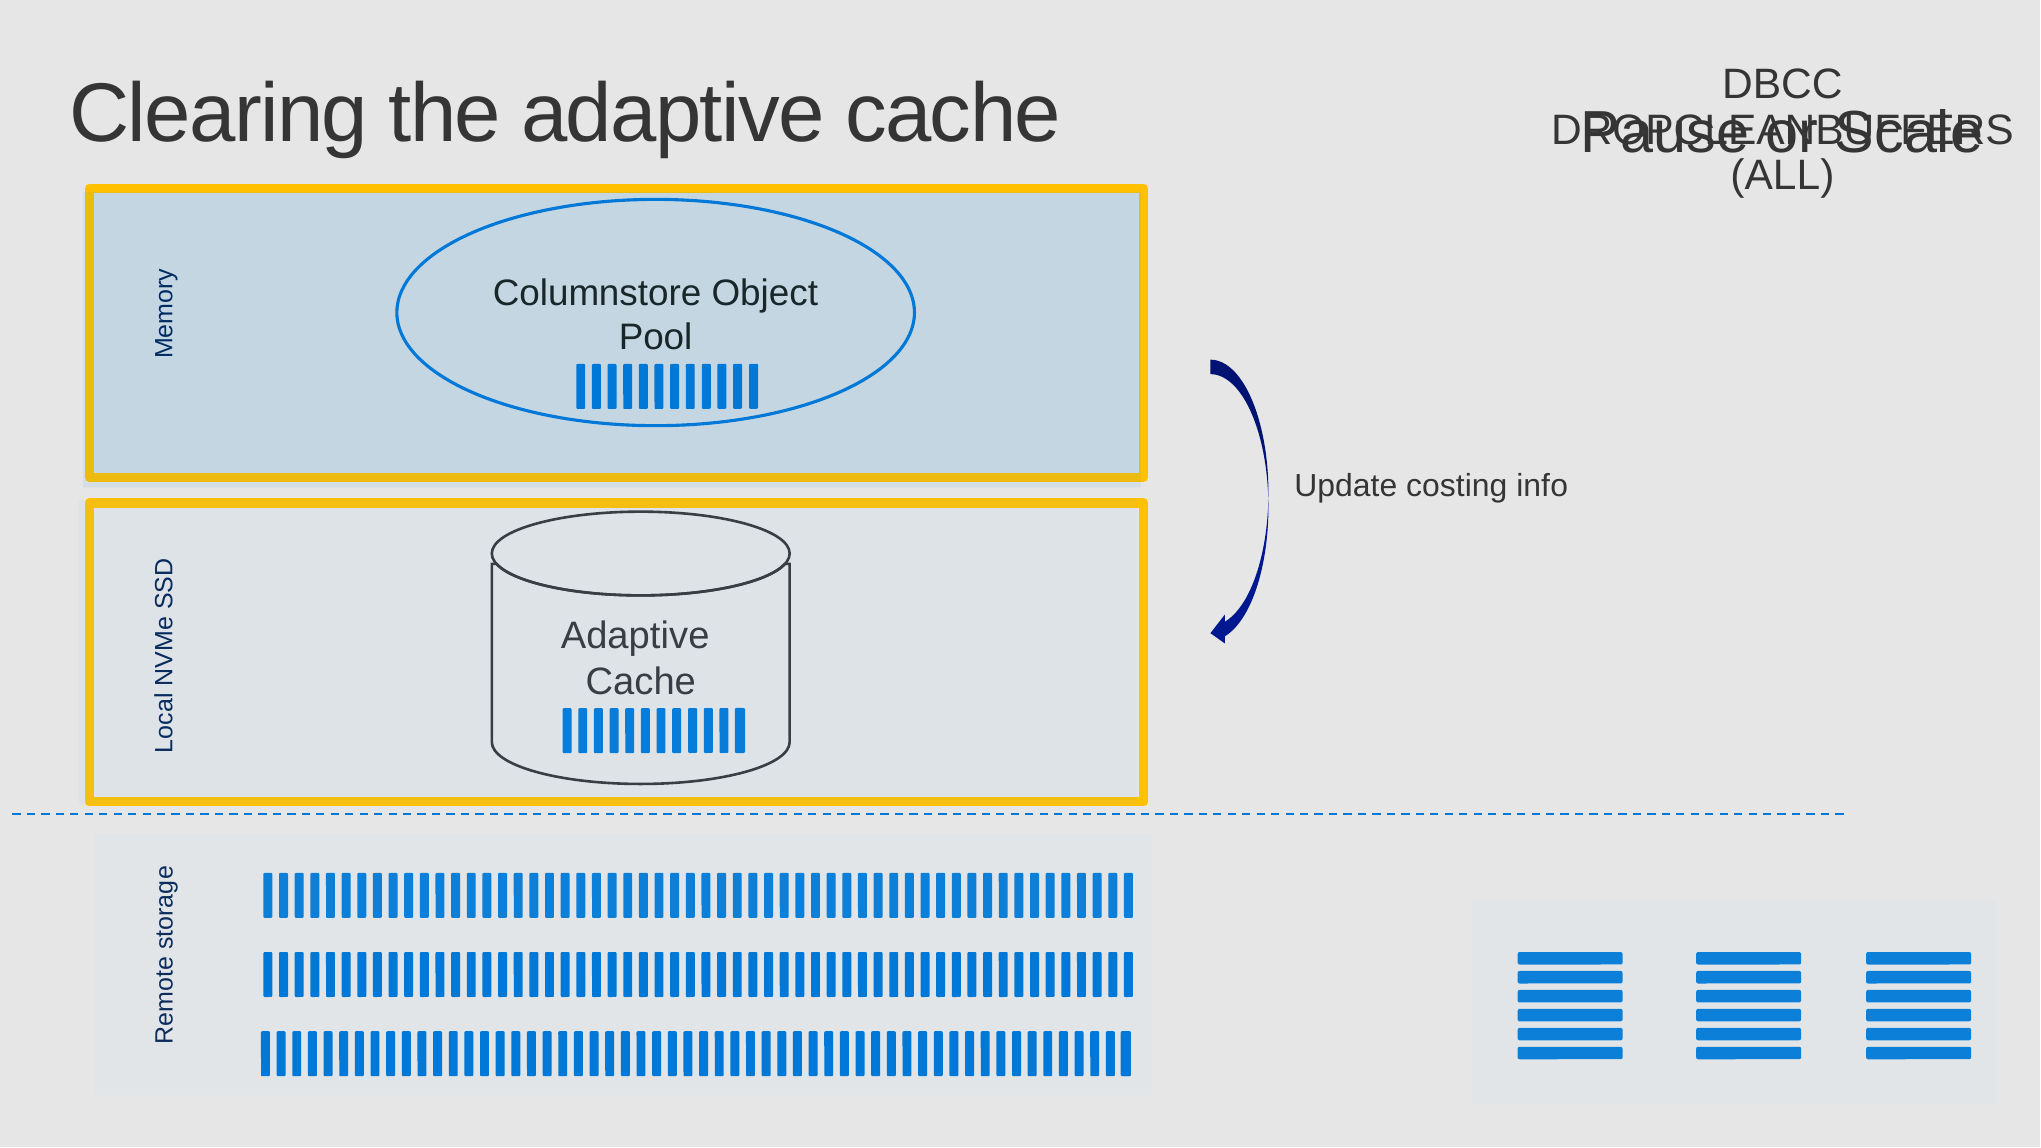

DBCC DROPCLEANBUFFERS (ALL)
Clearing the adaptive cache
Pause or Scale

Columnstore Object Pool
Memory

Update costing info

Adaptive
Cache
Local NVMe SSD

Remote storage